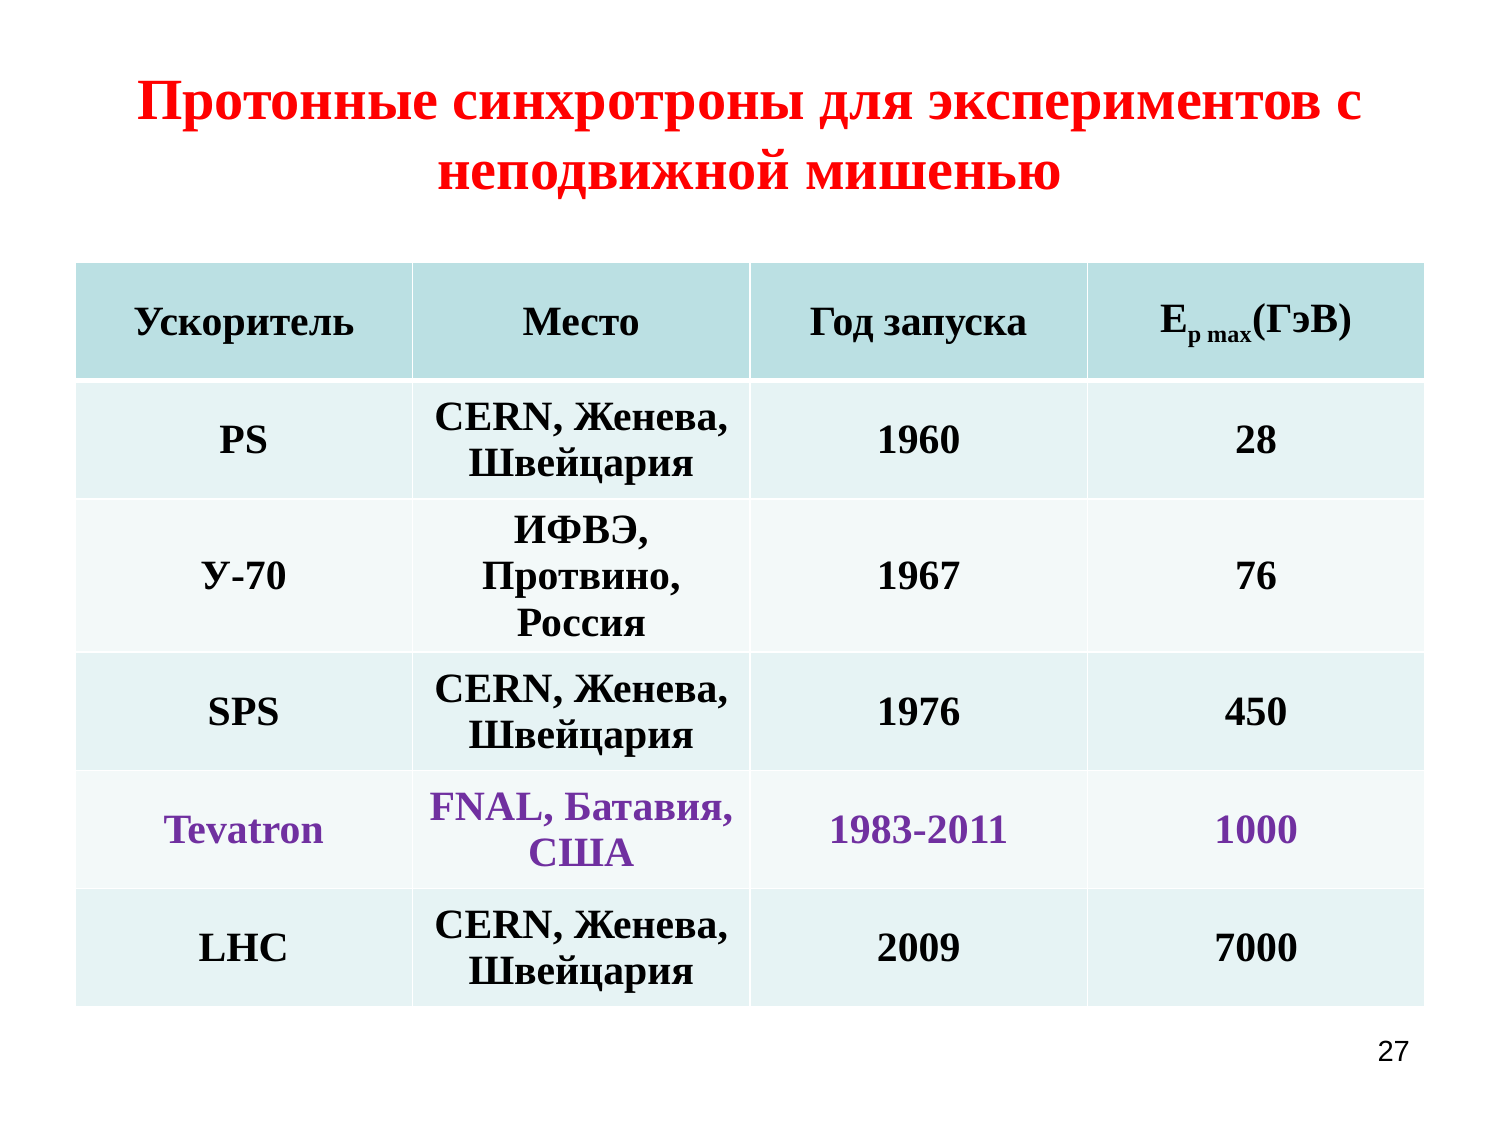

# Протонные синхротроны для экспериментов с неподвижной мишенью
| Ускоритель | Место | Год запуска | Ep max(ГэВ) |
| --- | --- | --- | --- |
| PS | CERN, Женева, Швейцария | 1960 | 28 |
| У-70 | ИФВЭ, Протвино, Россия | 1967 | 76 |
| SPS | CERN, Женева, Швейцария | 1976 | 450 |
| Tevatron | FNAL, Батавия, США | 1983-2011 | 1000 |
| LHC | CERN, Женева, Швейцария | 2009 | 7000 |
27